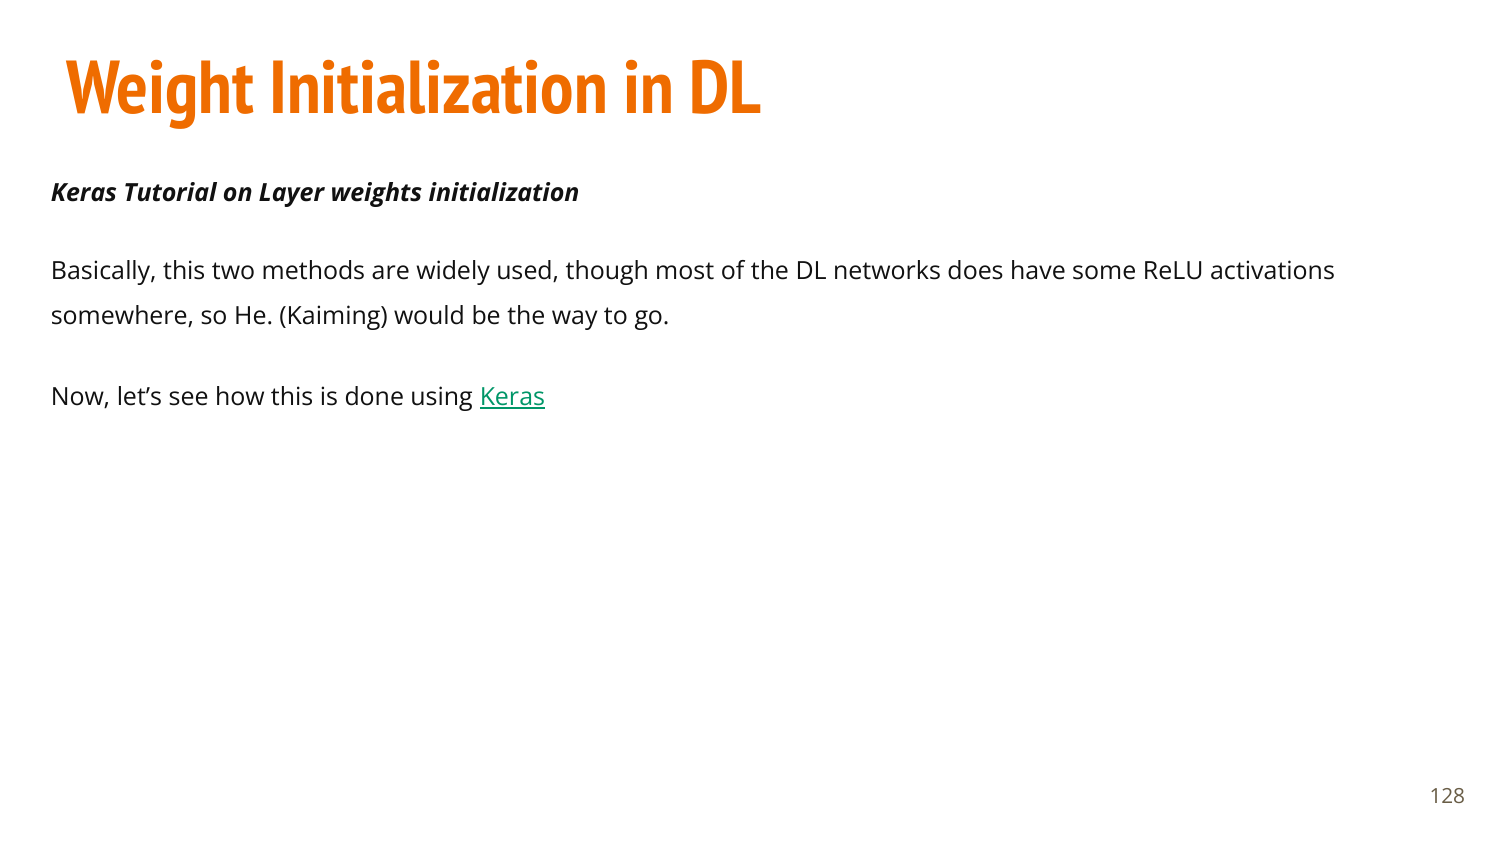

# Weight Initialization in DL
Keras Tutorial on Layer weights initialization
Basically, this two methods are widely used, though most of the DL networks does have some ReLU activations somewhere, so He. (Kaiming) would be the way to go.
Now, let’s see how this is done using Keras

128